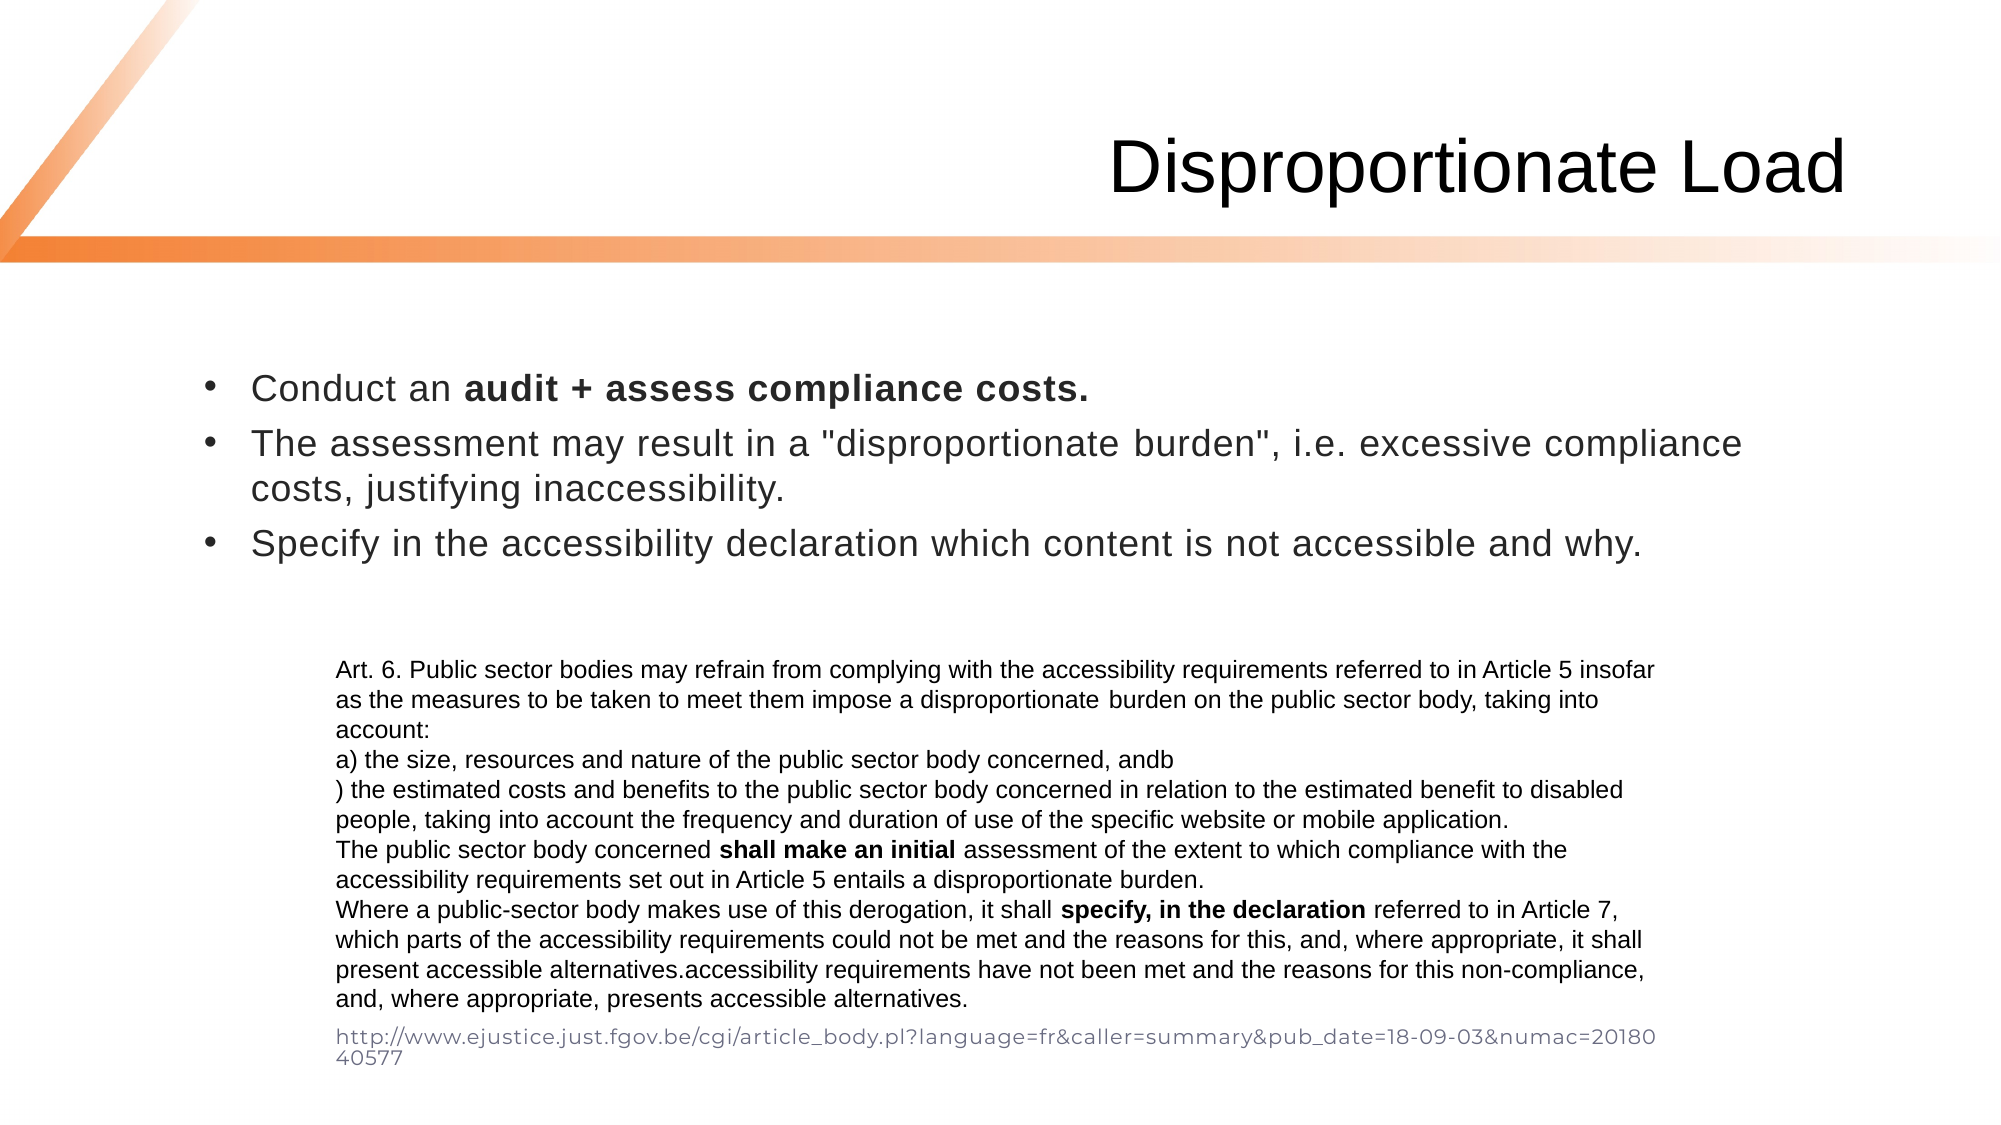

# Disproportionate Load

Conduct an audit + assess compliance costs.
The assessment may result in a "disproportionate burden", i.e. excessive compliance costs, justifying inaccessibility.
Specify in the accessibility declaration which content is not accessible and why.

Art. 6. Public sector bodies may refrain from complying with the accessibility requirements referred to in Article 5 insofar as the measures to be taken to meet them impose a disproportionate burden on the public sector body, taking into account:
a) the size, resources and nature of the public sector body concerned, andb
) the estimated costs and benefits to the public sector body concerned in relation to the estimated benefit to disabled people, taking into account the frequency and duration of use of the specific website or mobile application.
The public sector body concerned shall make an initial assessment of the extent to which compliance with the accessibility requirements set out in Article 5 entails a disproportionate burden.
Where a public-sector body makes use of this derogation, it shall specify, in the declaration referred to in Article 7, which parts of the accessibility requirements could not be met and the reasons for this, and, where appropriate, it shall present accessible alternatives.accessibility requirements have not been met and the reasons for this non-compliance, and, where appropriate, presents accessible alternatives.
http://www.ejustice.just.fgov.be/cgi/article_body.pl?language=fr&caller=summary&pub_date=18-09-03&numac=2018040577